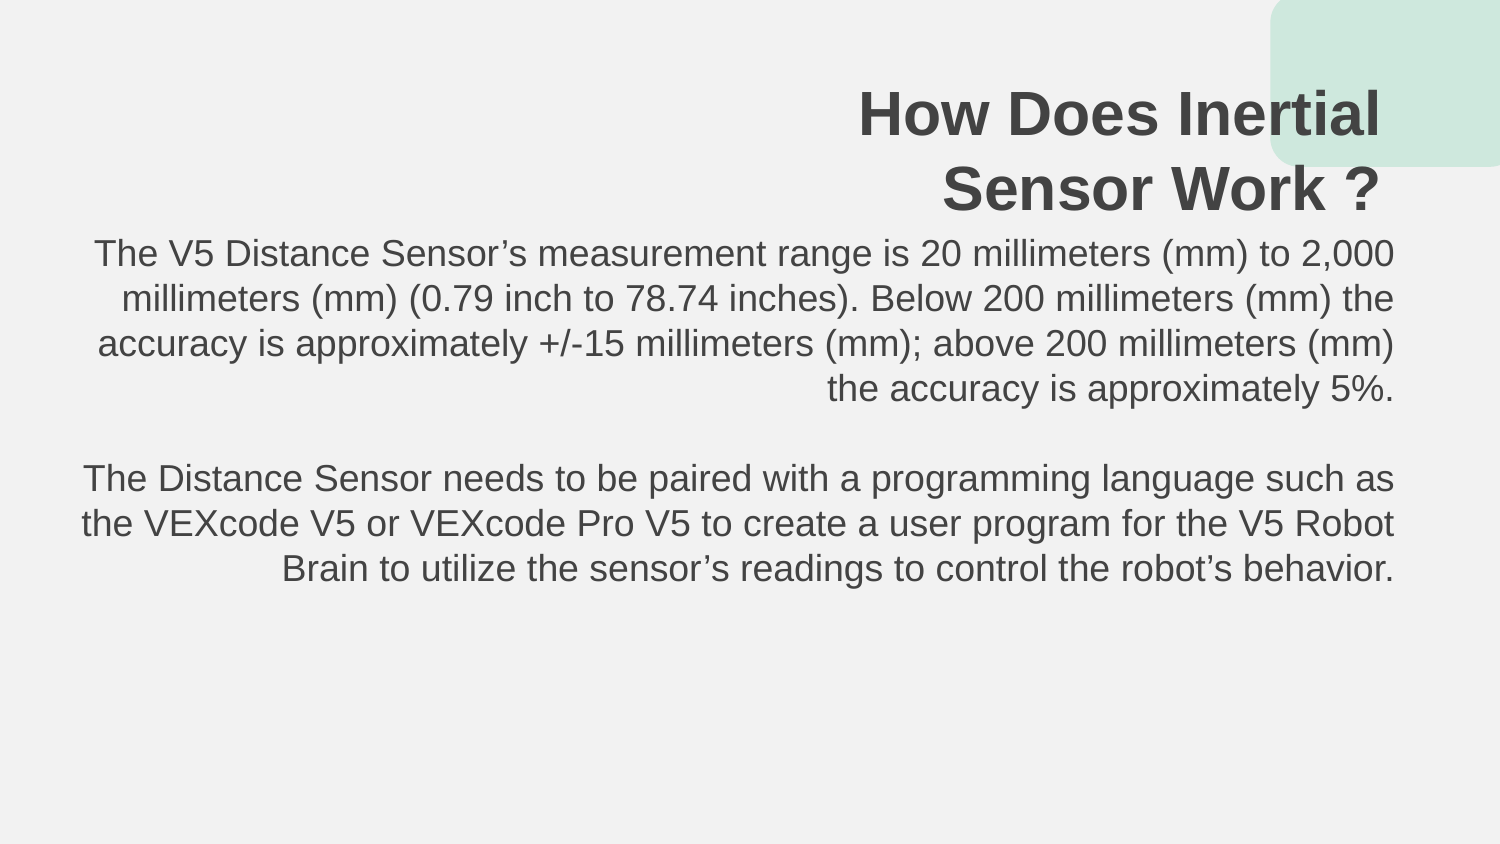

# How Does Inertial Sensor Work ?
The V5 Distance Sensor’s measurement range is 20 millimeters (mm) to 2,000 millimeters (mm) (0.79 inch to 78.74 inches). Below 200 millimeters (mm) the accuracy is approximately +/‐15 millimeters (mm); above 200 millimeters (mm) the accuracy is approximately 5%.

The Distance Sensor needs to be paired with a programming language such as the VEXcode V5 or VEXcode Pro V5 to create a user program for the V5 Robot Brain to utilize the sensor’s readings to control the robot’s behavior.